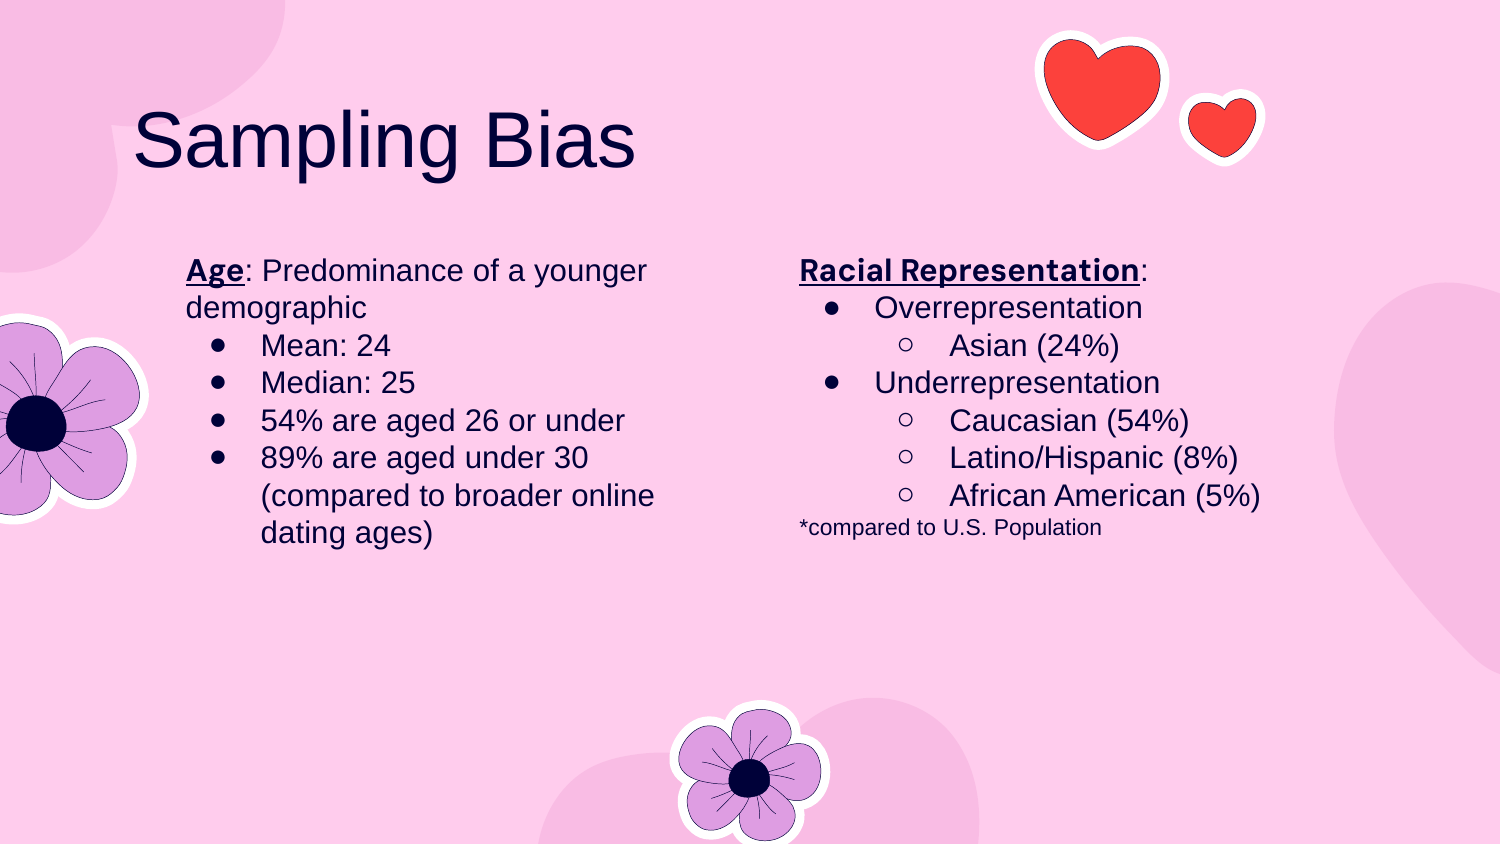

# Sampling Bias

Age: Predominance of a younger demographic
Mean: 24
Median: 25
54% are aged 26 or under
89% are aged under 30 (compared to broader online dating ages)

Racial Representation:
Overrepresentation
Asian (24%)
Underrepresentation
Caucasian (54%)
Latino/Hispanic (8%)
African American (5%)
*compared to U.S. Population